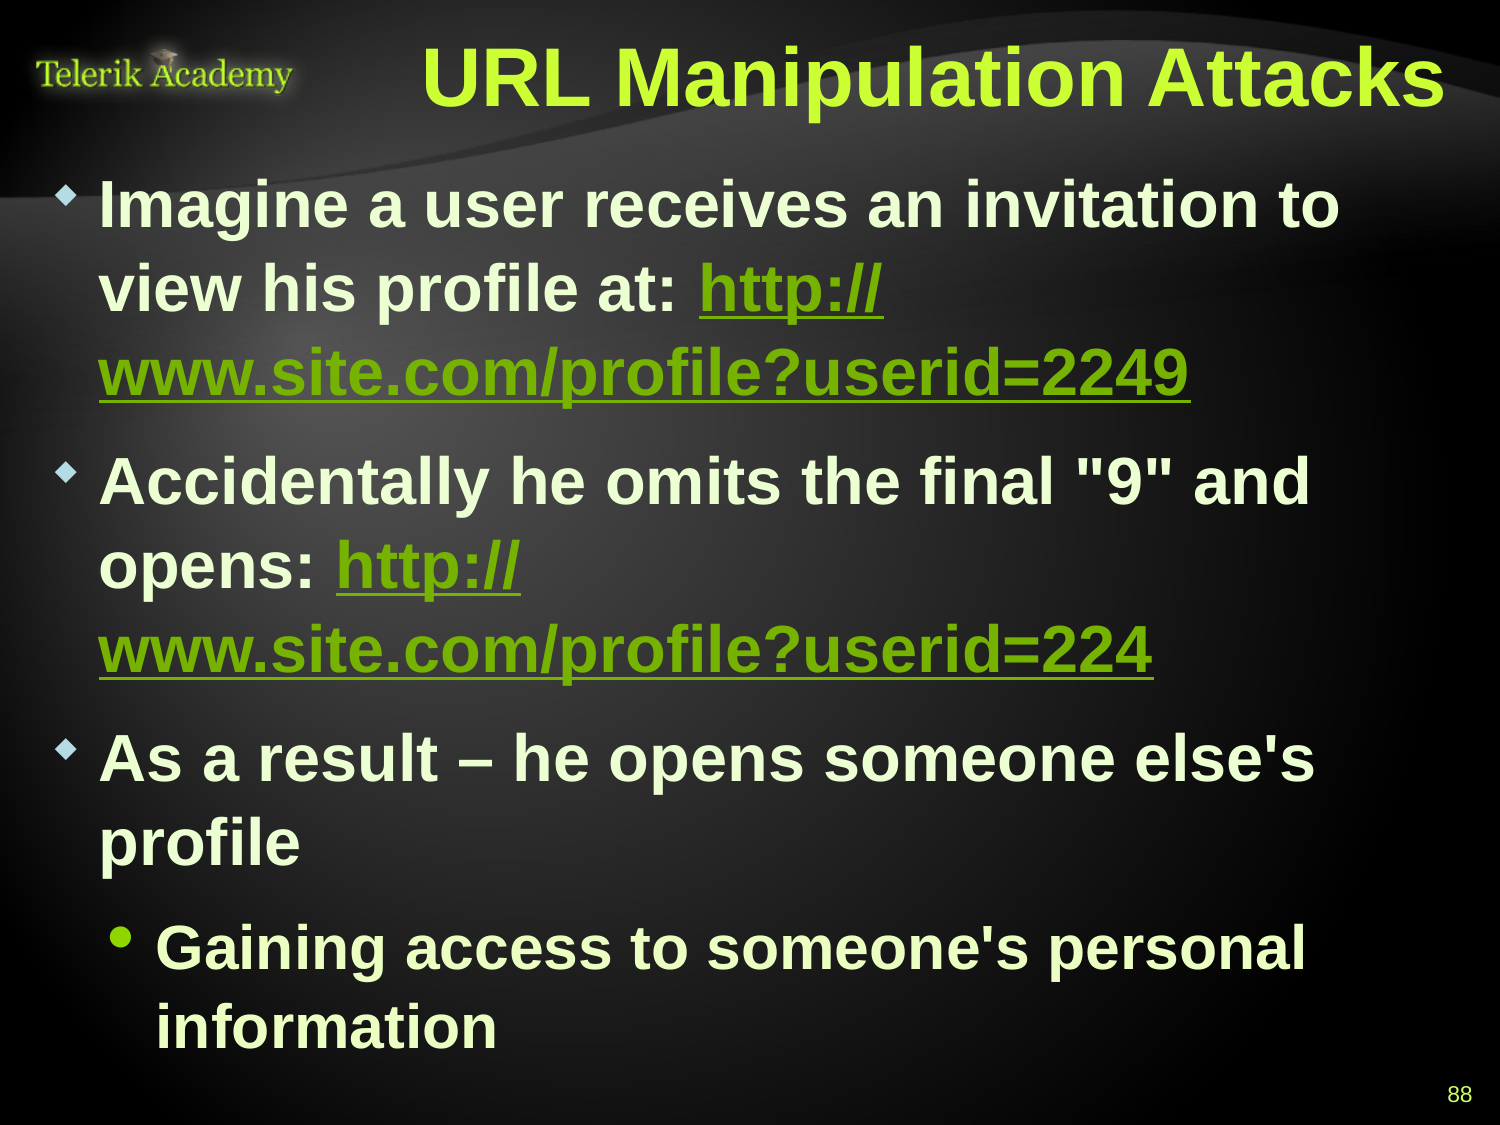

# URL Manipulation Attacks
Imagine a user receives an invitation to view his profile at: http://www.site.com/profile?userid=2249
Accidentally he omits the final "9" and opens: http://www.site.com/profile?userid=224
As a result – he opens someone else's profile
Gaining access to someone's personal information

88